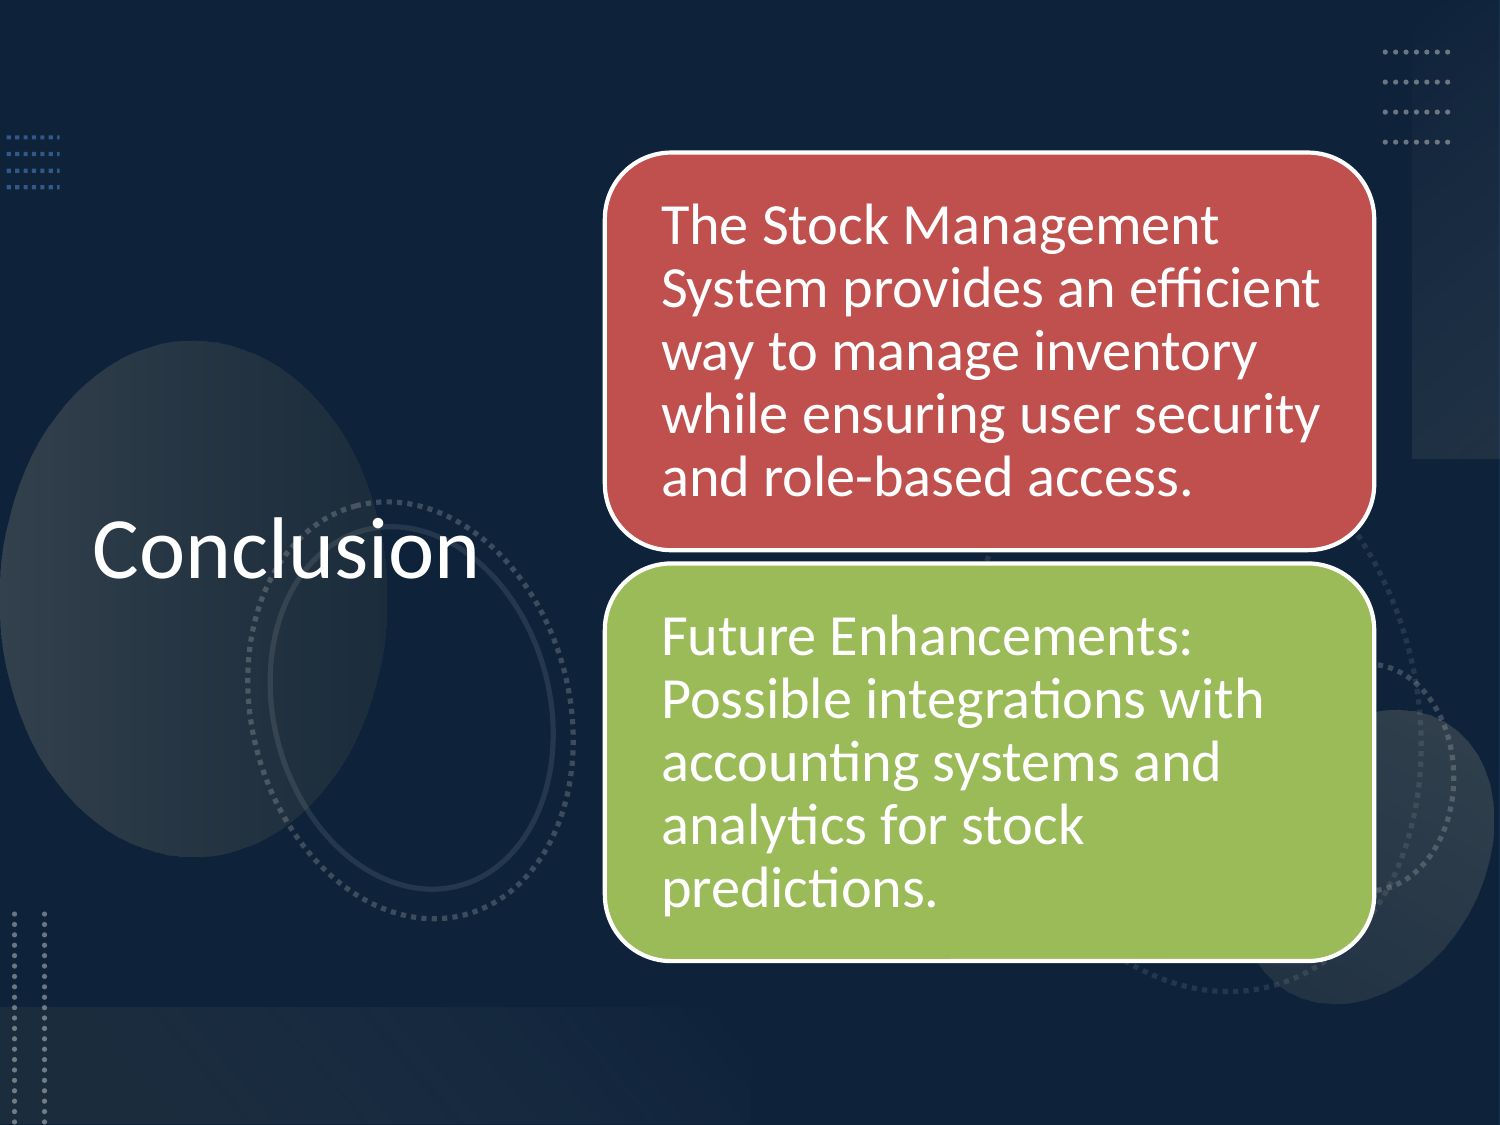

# Conclusion
The Stock Management System provides an efficient way to manage inventory while ensuring user security and role-based access.
Future Enhancements: Possible integrations with accounting systems and analytics for stock predictions.